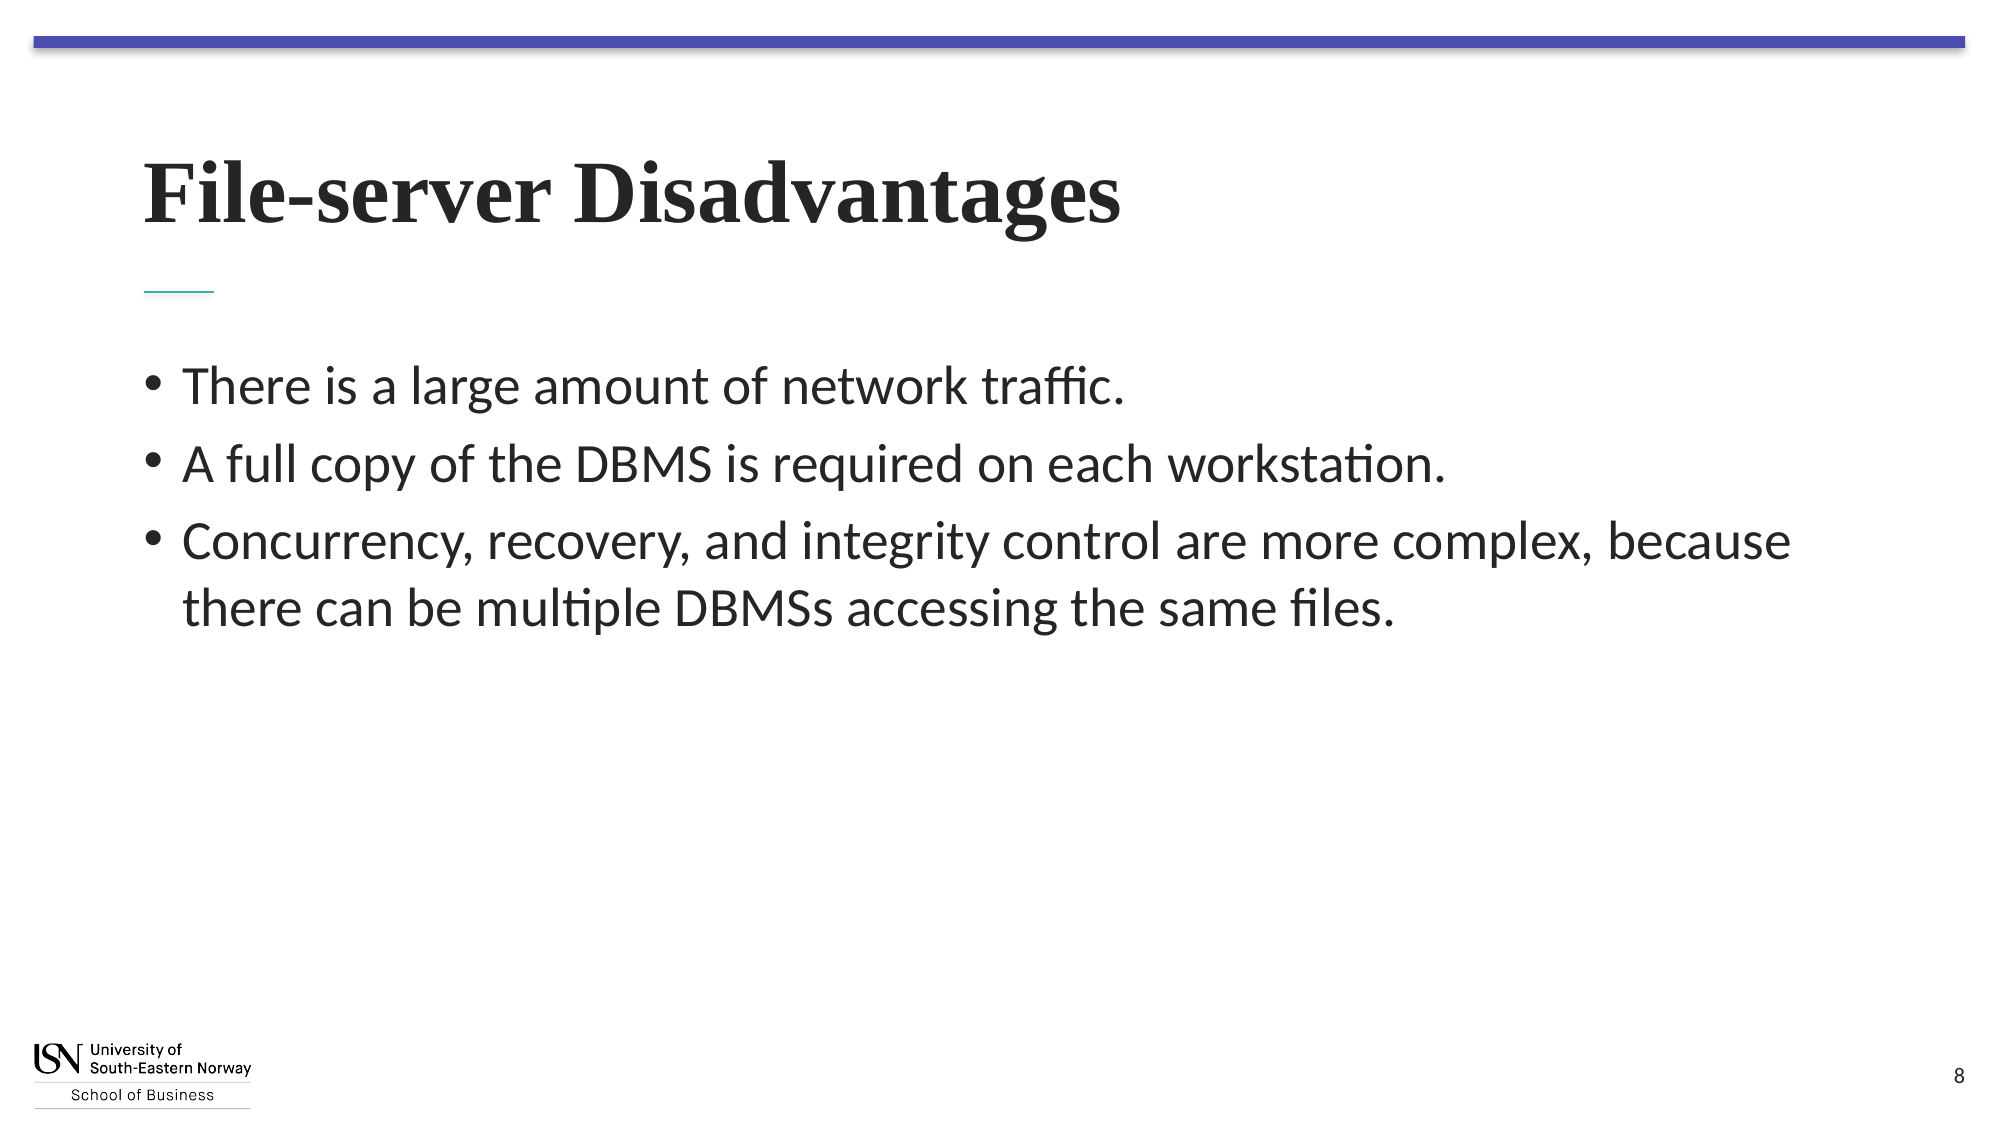

# File-server Disadvantages
There is a large amount of network traffic.
A full copy of the DBMS is required on each workstation.
Concurrency, recovery, and integrity control are more complex, because there can be multiple DBMSs accessing the same files.
8